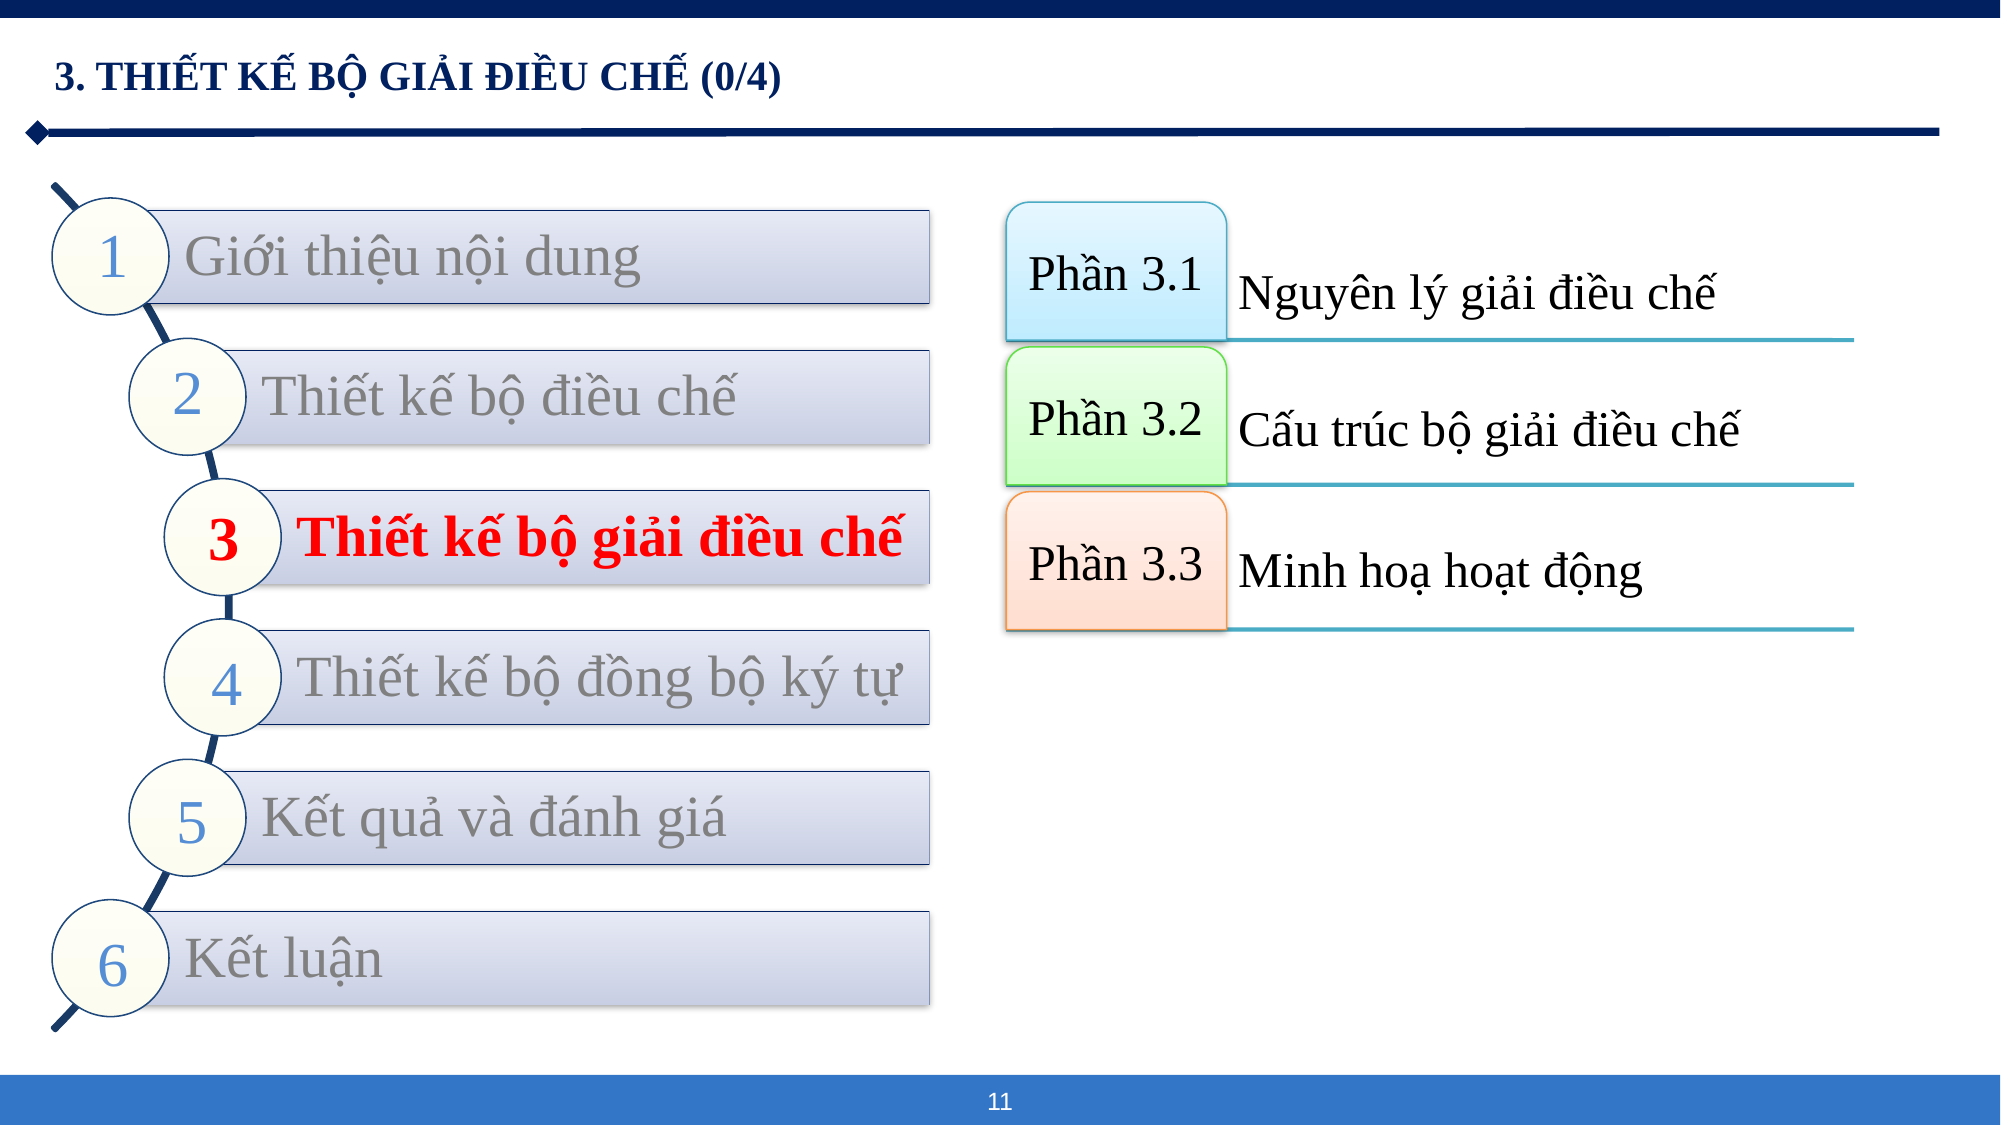

3. THIẾT KẾ BỘ GIẢI ĐIỀU CHẾ (0/4)
Giới thiệu nội dung
Thiết kế bộ điều chế
Thiết kế bộ giải điều chế
Thiết kế bộ đồng bộ ký tự
Kết quả và đánh giá
Kết luận
1
2
3
4
5
6
Phần 3.1
Phần 3.2
Phần 3.3
Nguyên lý giải điều chế
Cấu trúc bộ giải điều chế
Minh hoạ hoạt động